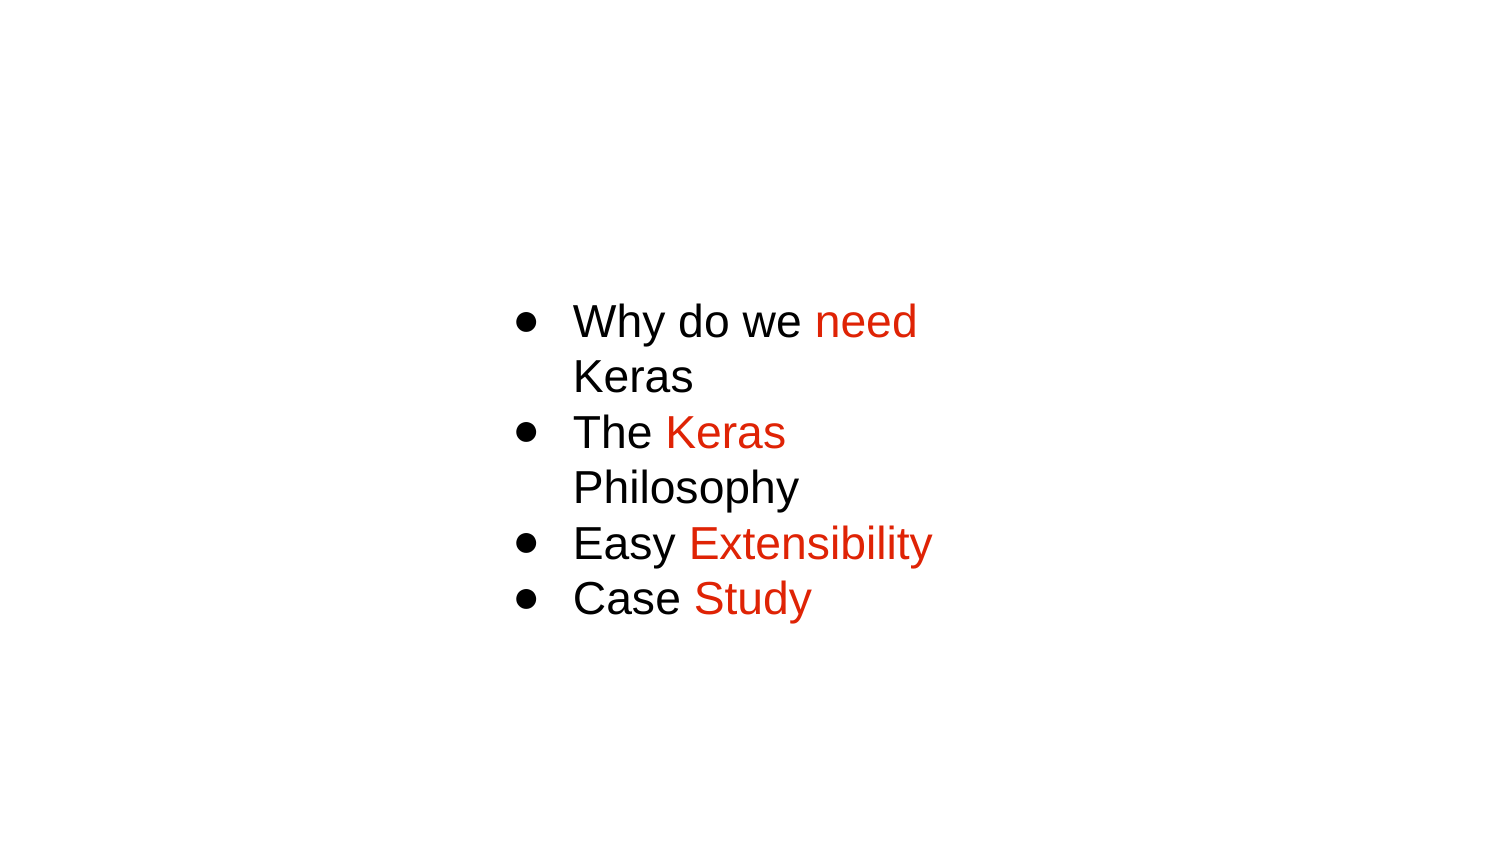

# Why do we need Keras
The Keras Philosophy
Easy Extensibility
Case Study